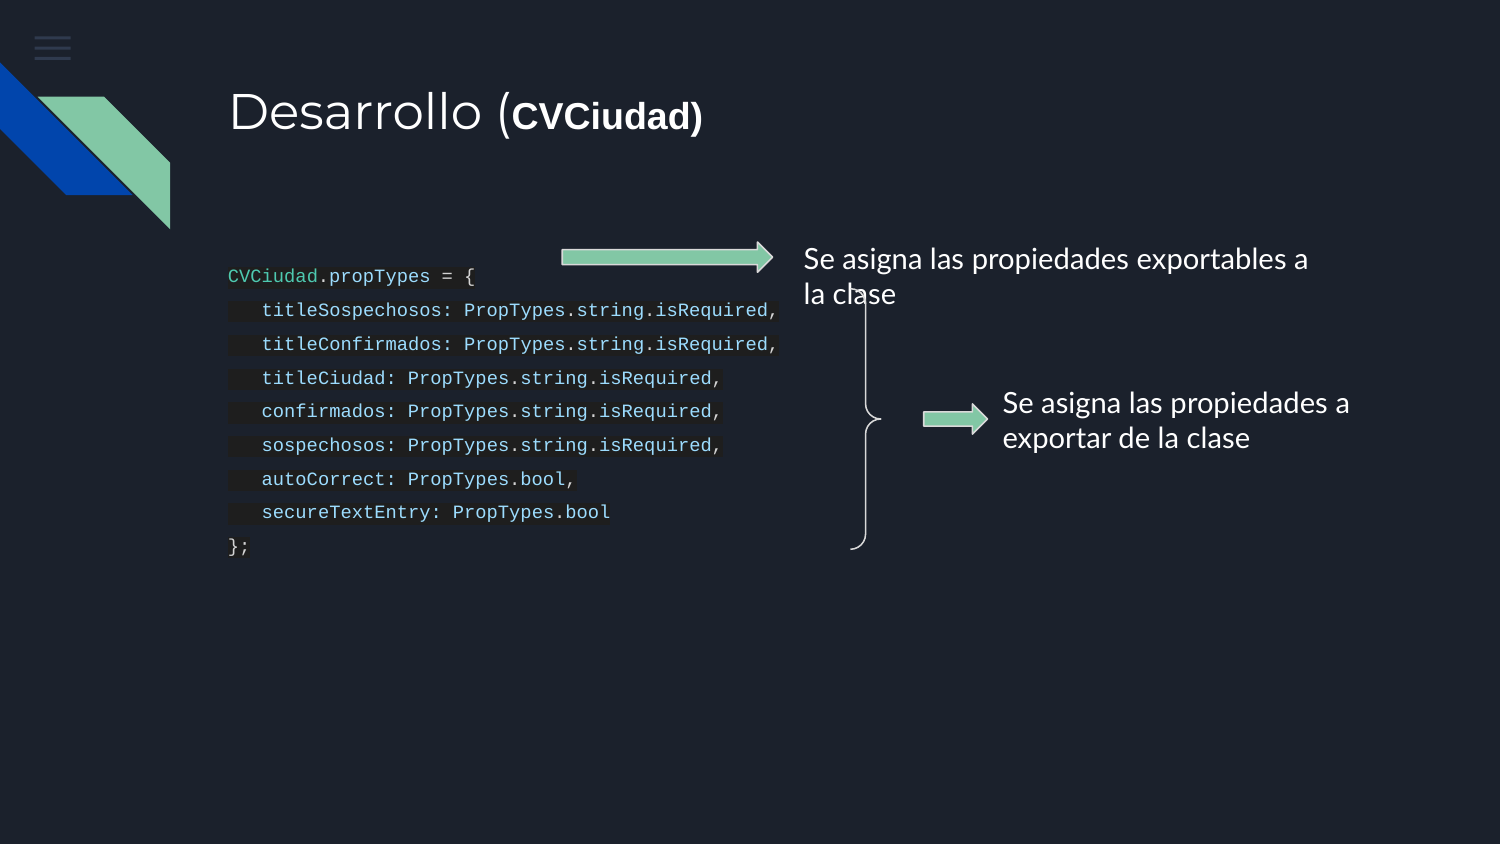

# Desarrollo (CVCiudad)
Se asigna las propiedades exportables a la clase
CVCiudad.propTypes = {
   titleSospechosos: PropTypes.string.isRequired,
   titleConfirmados: PropTypes.string.isRequired,
   titleCiudad: PropTypes.string.isRequired,
   confirmados: PropTypes.string.isRequired,
   sospechosos: PropTypes.string.isRequired,
   autoCorrect: PropTypes.bool,
   secureTextEntry: PropTypes.bool
};

Se asigna las propiedades a exportar de la clase